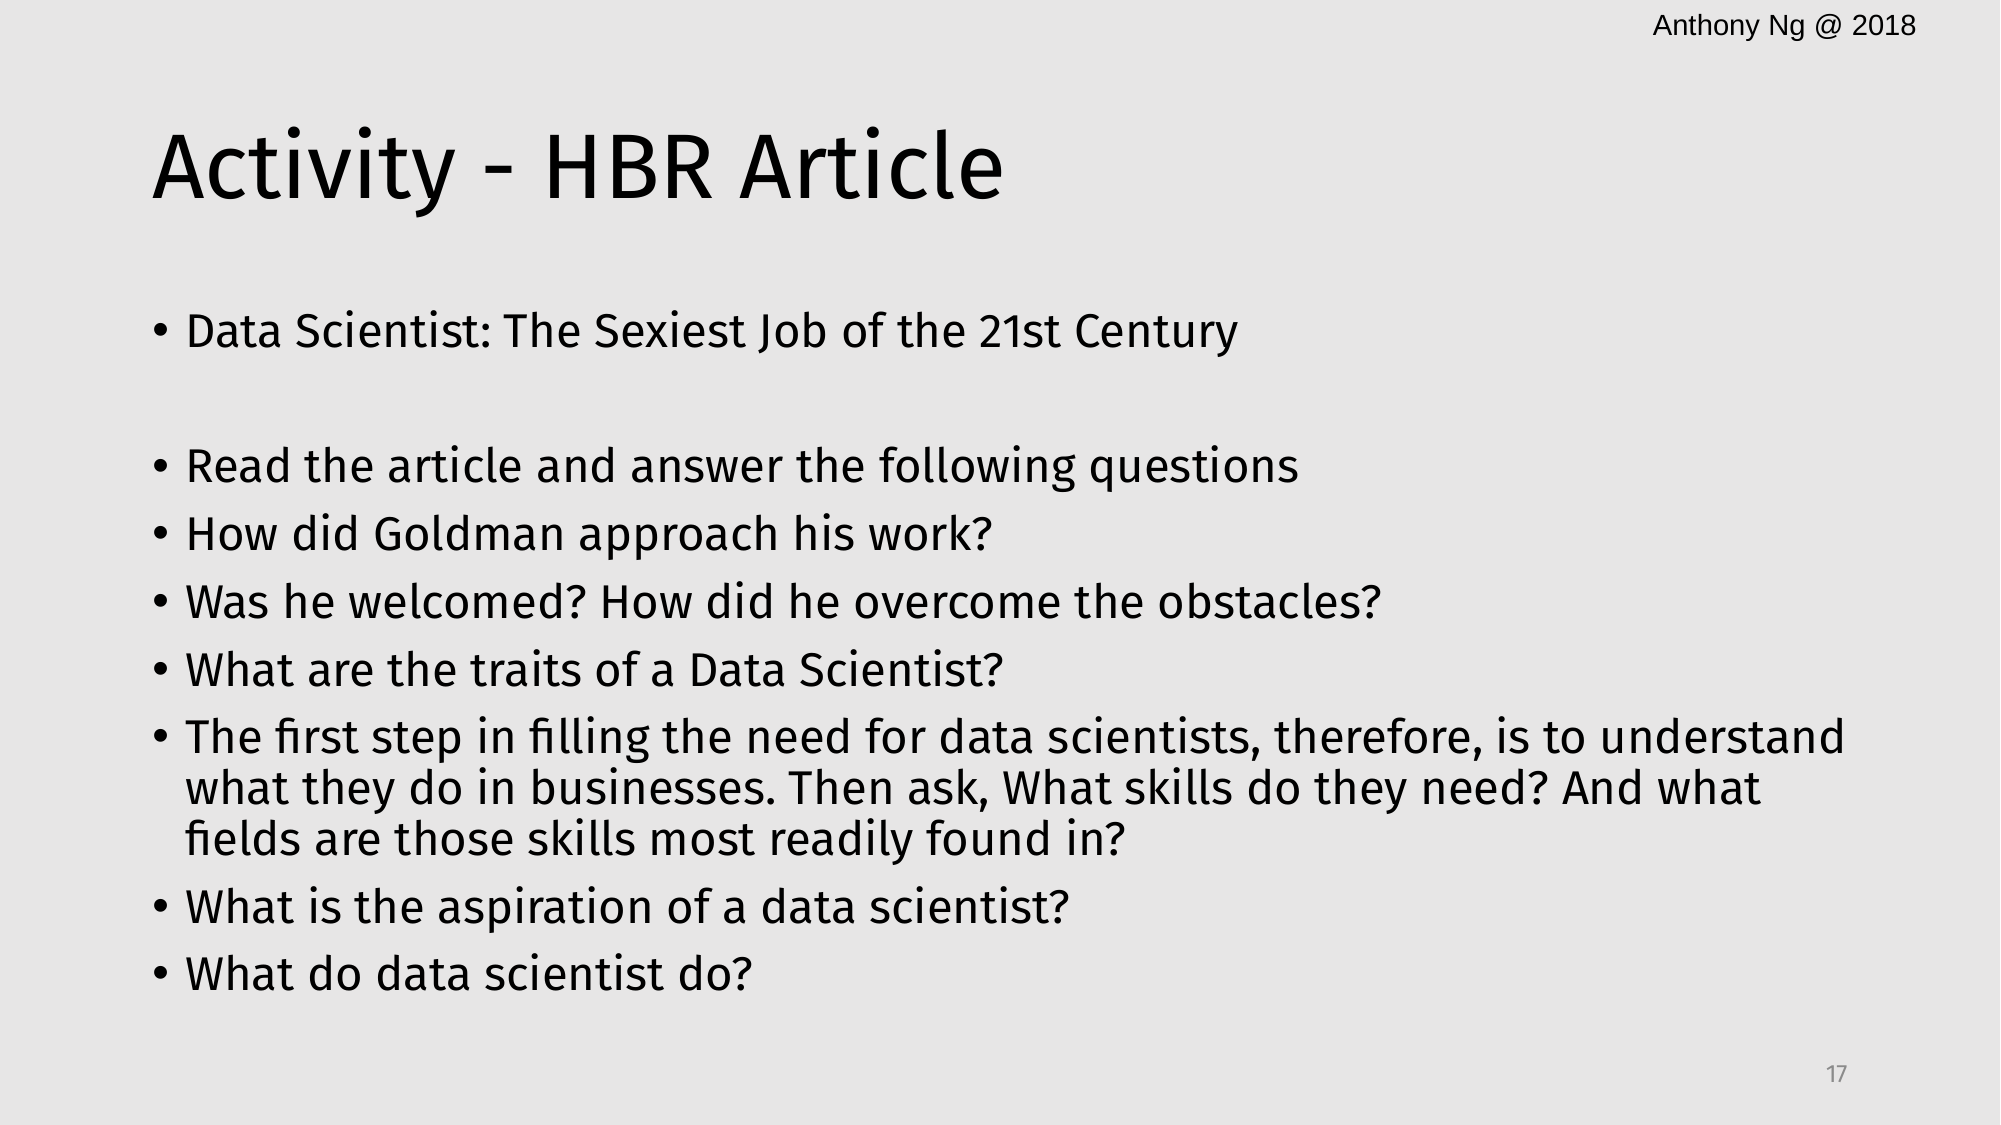

# Activity - HBR Article
Data Scientist: The Sexiest Job of the 21st Century

Read the article and answer the following questions
How did Goldman approach his work?
Was he welcomed? How did he overcome the obstacles?
What are the traits of a Data Scientist?
The first step in filling the need for data scientists, therefore, is to understand what they do in businesses. Then ask, What skills do they need? And what fields are those skills most readily found in?
What is the aspiration of a data scientist?
What do data scientist do?
17